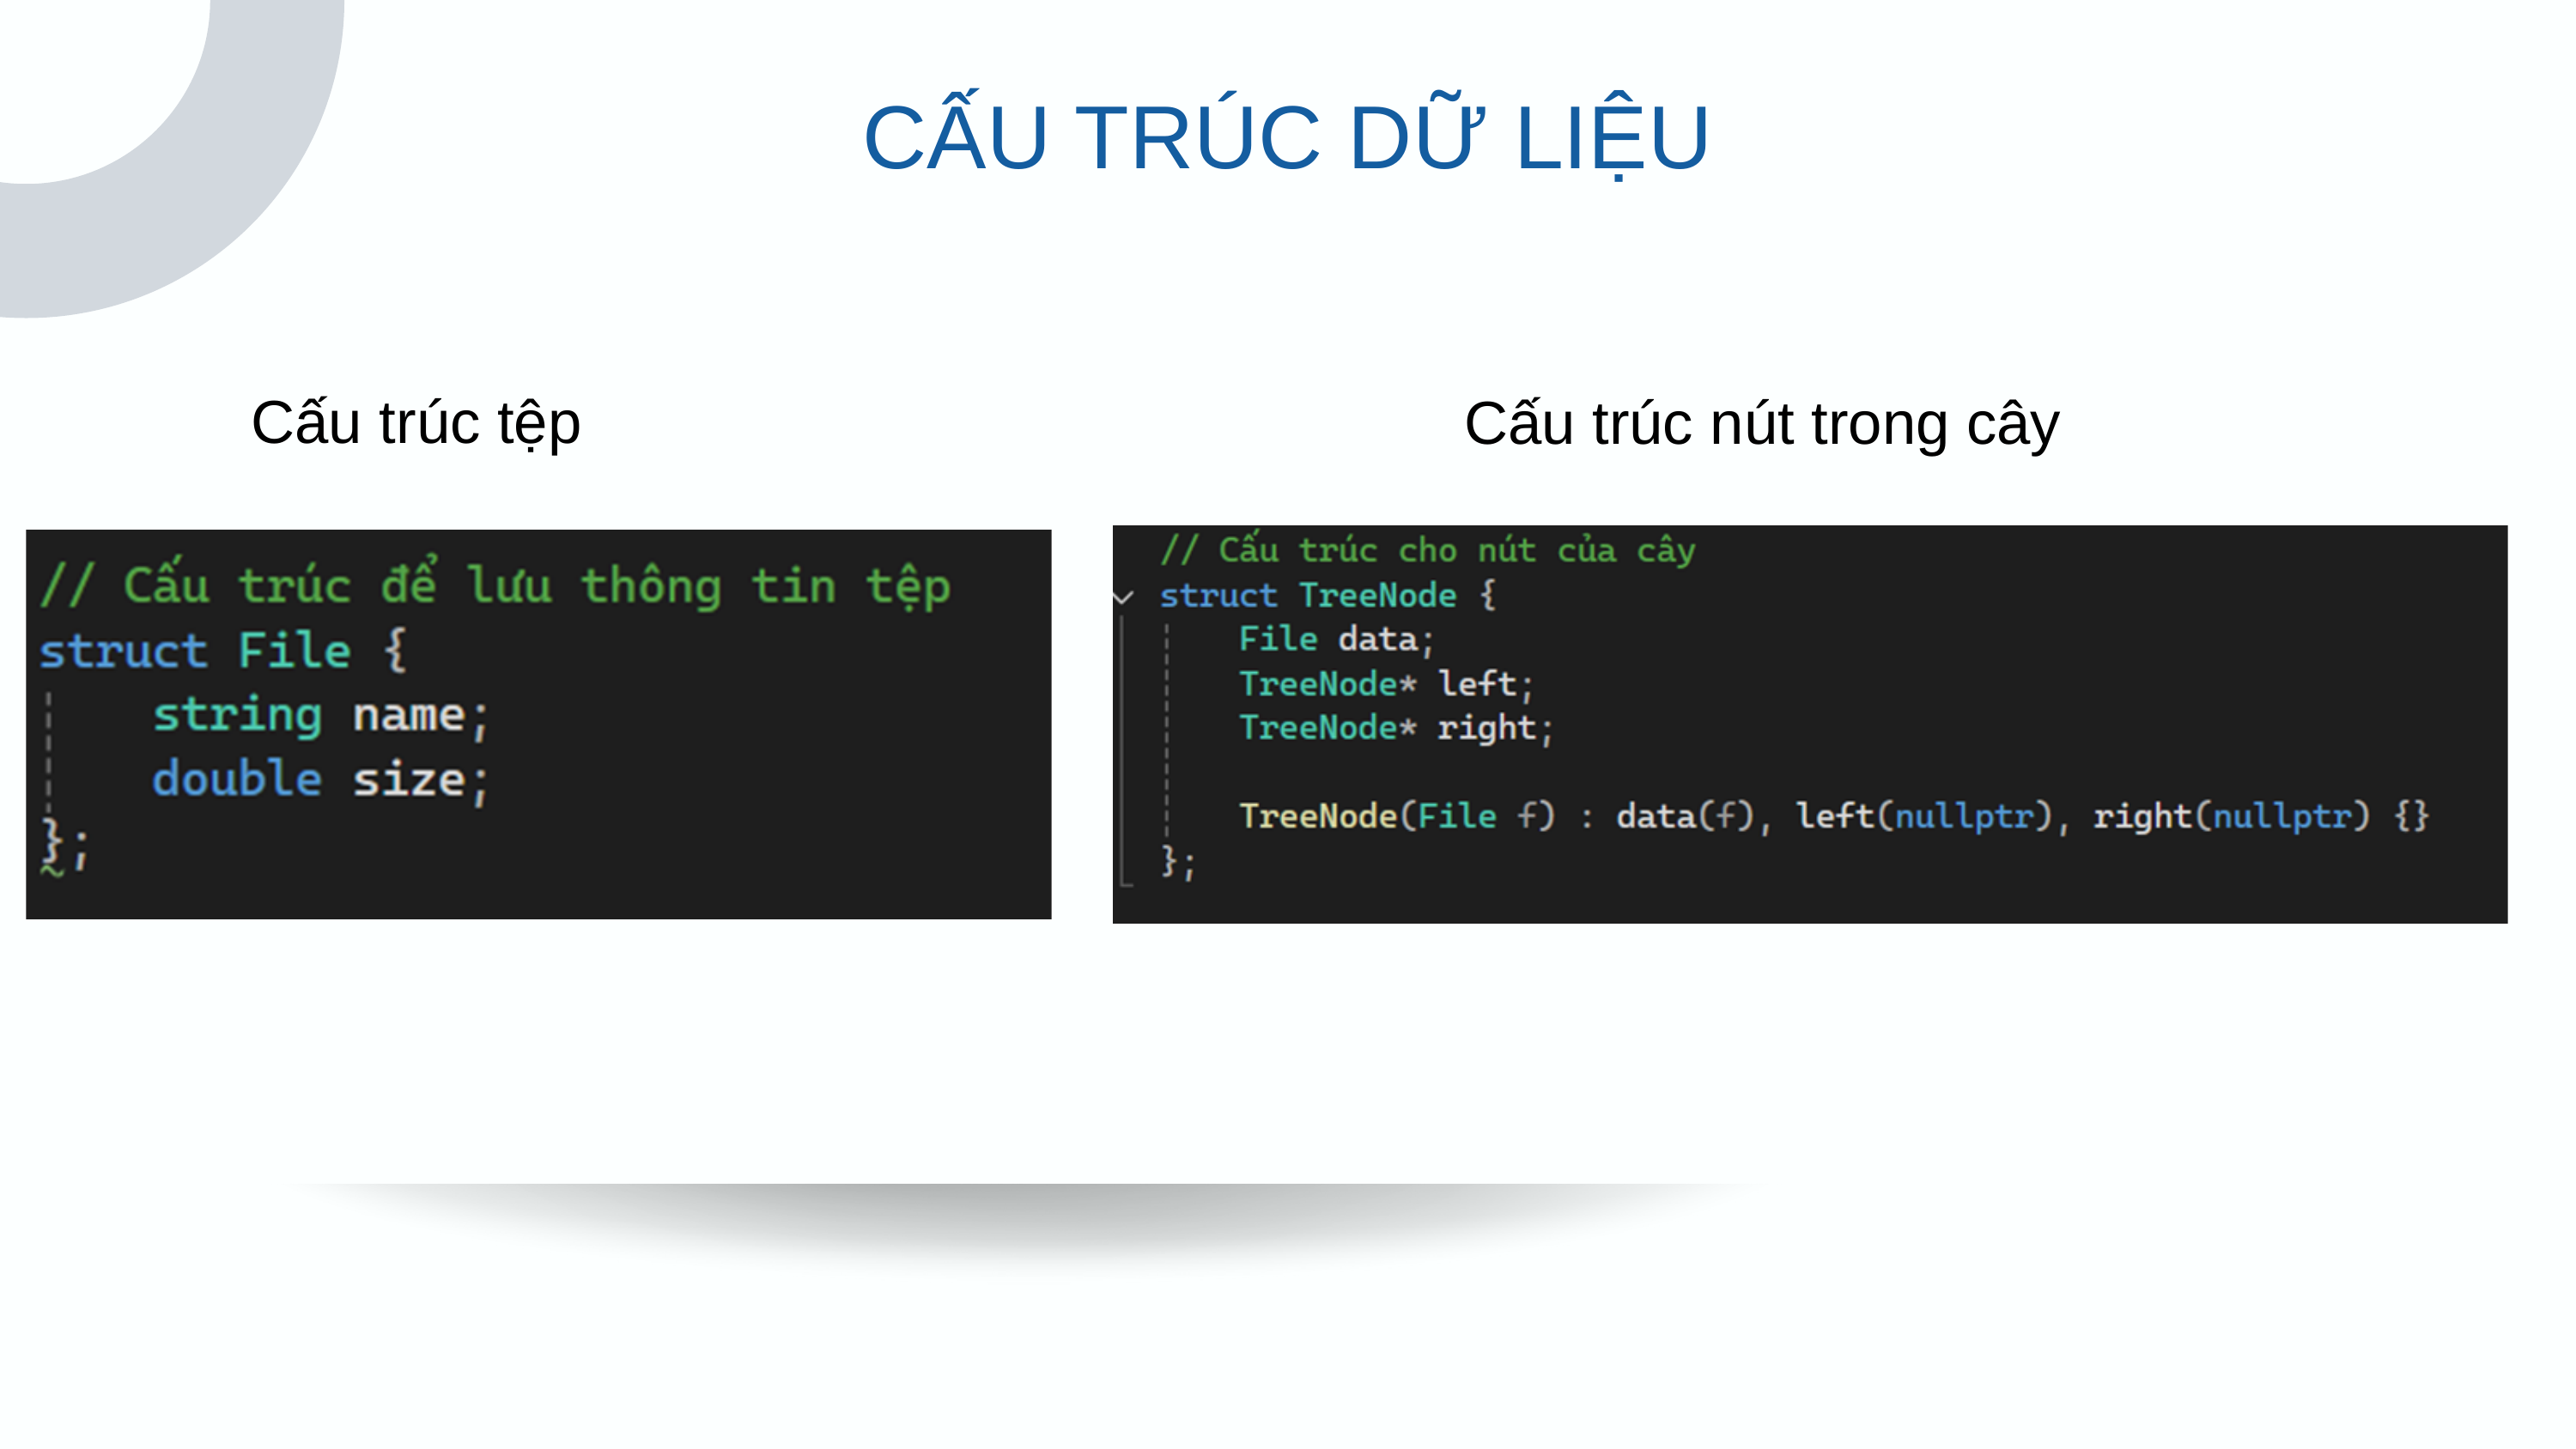

CẤU TRÚC DỮ LIỆU

Cấu trúc tệp
Cấu trúc nút trong cây